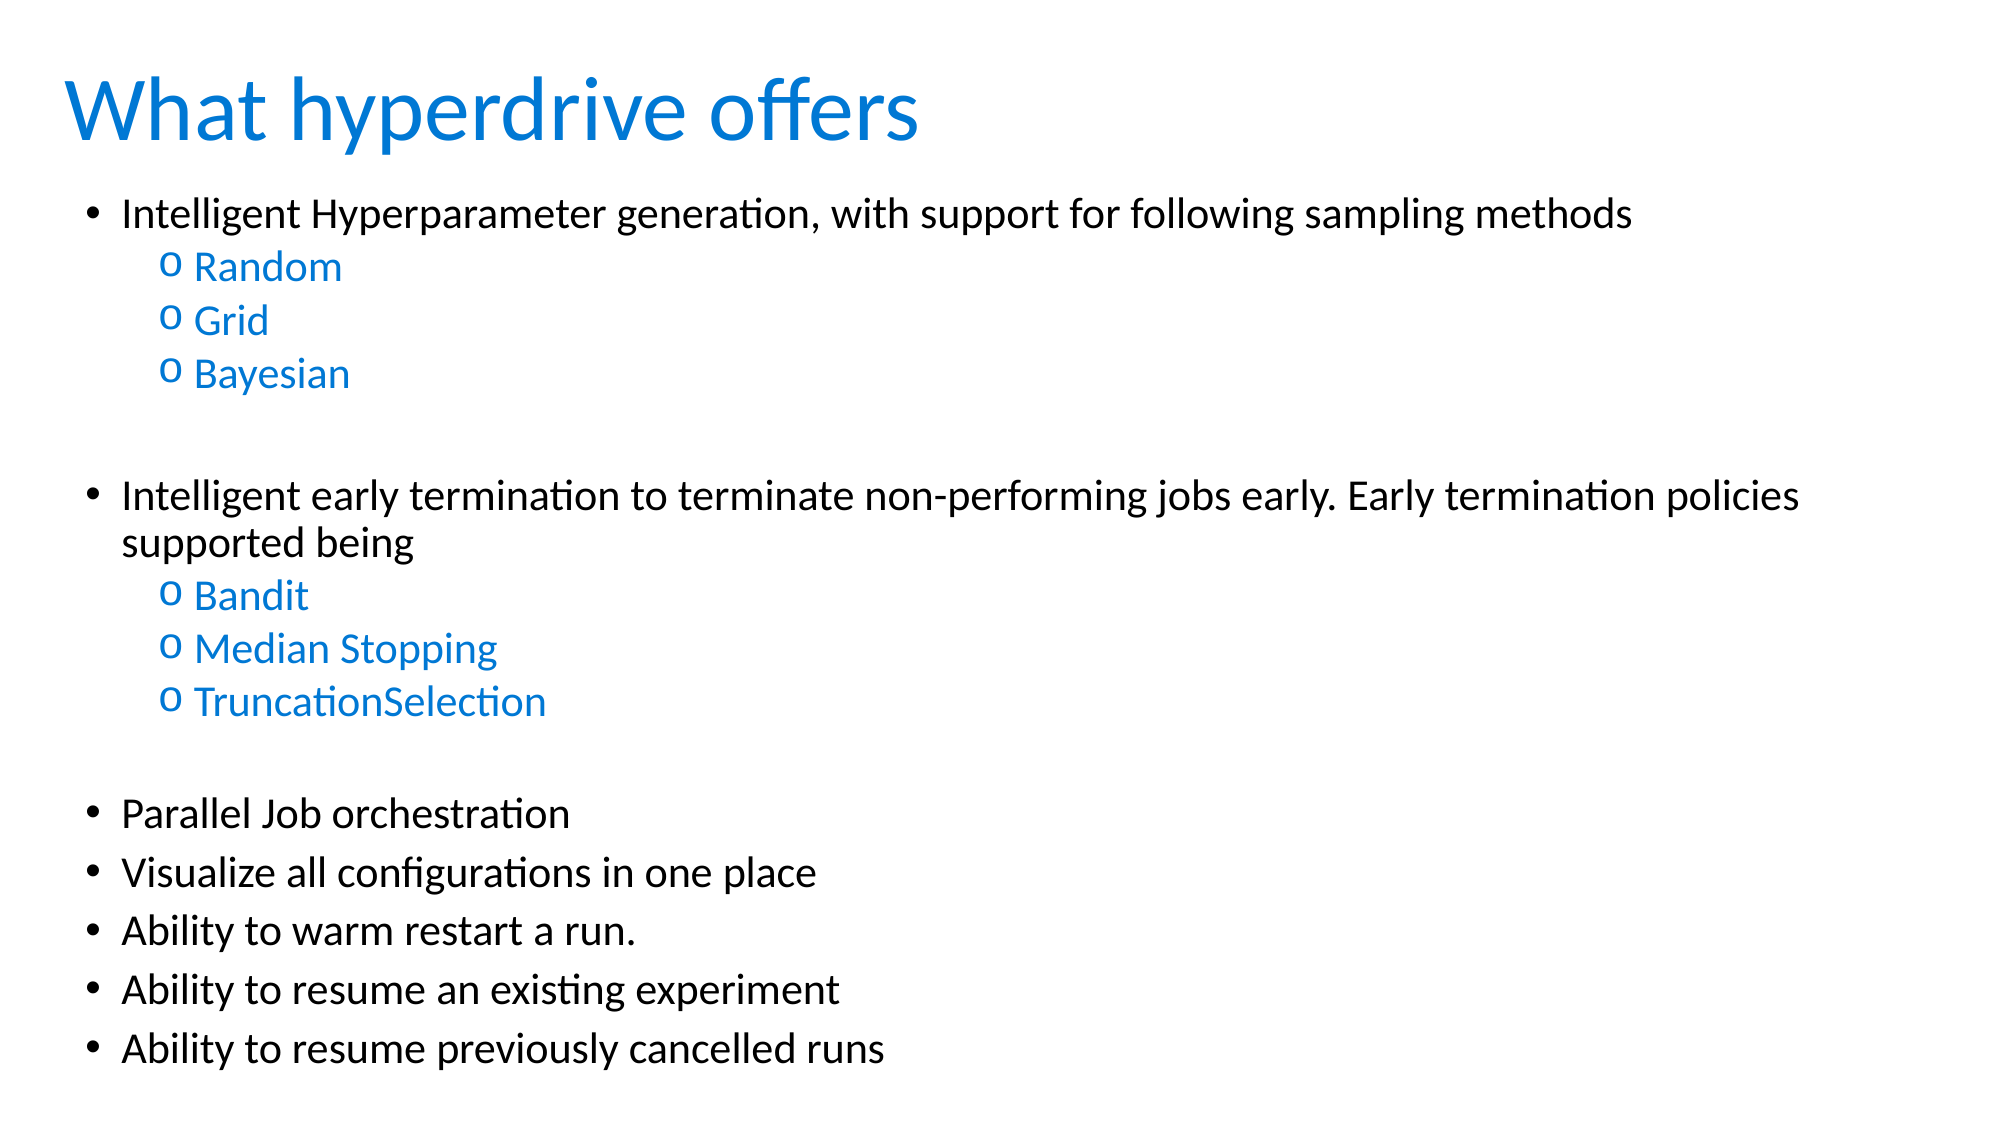

What hyperdrive offers
Intelligent Hyperparameter generation, with support for following sampling methods
Random
Grid
Bayesian

Intelligent early termination to terminate non-performing jobs early. Early termination policies supported being
Bandit
Median Stopping
TruncationSelection

Parallel Job orchestration
Visualize all configurations in one place
Ability to warm restart a run.
Ability to resume an existing experiment
Ability to resume previously cancelled runs